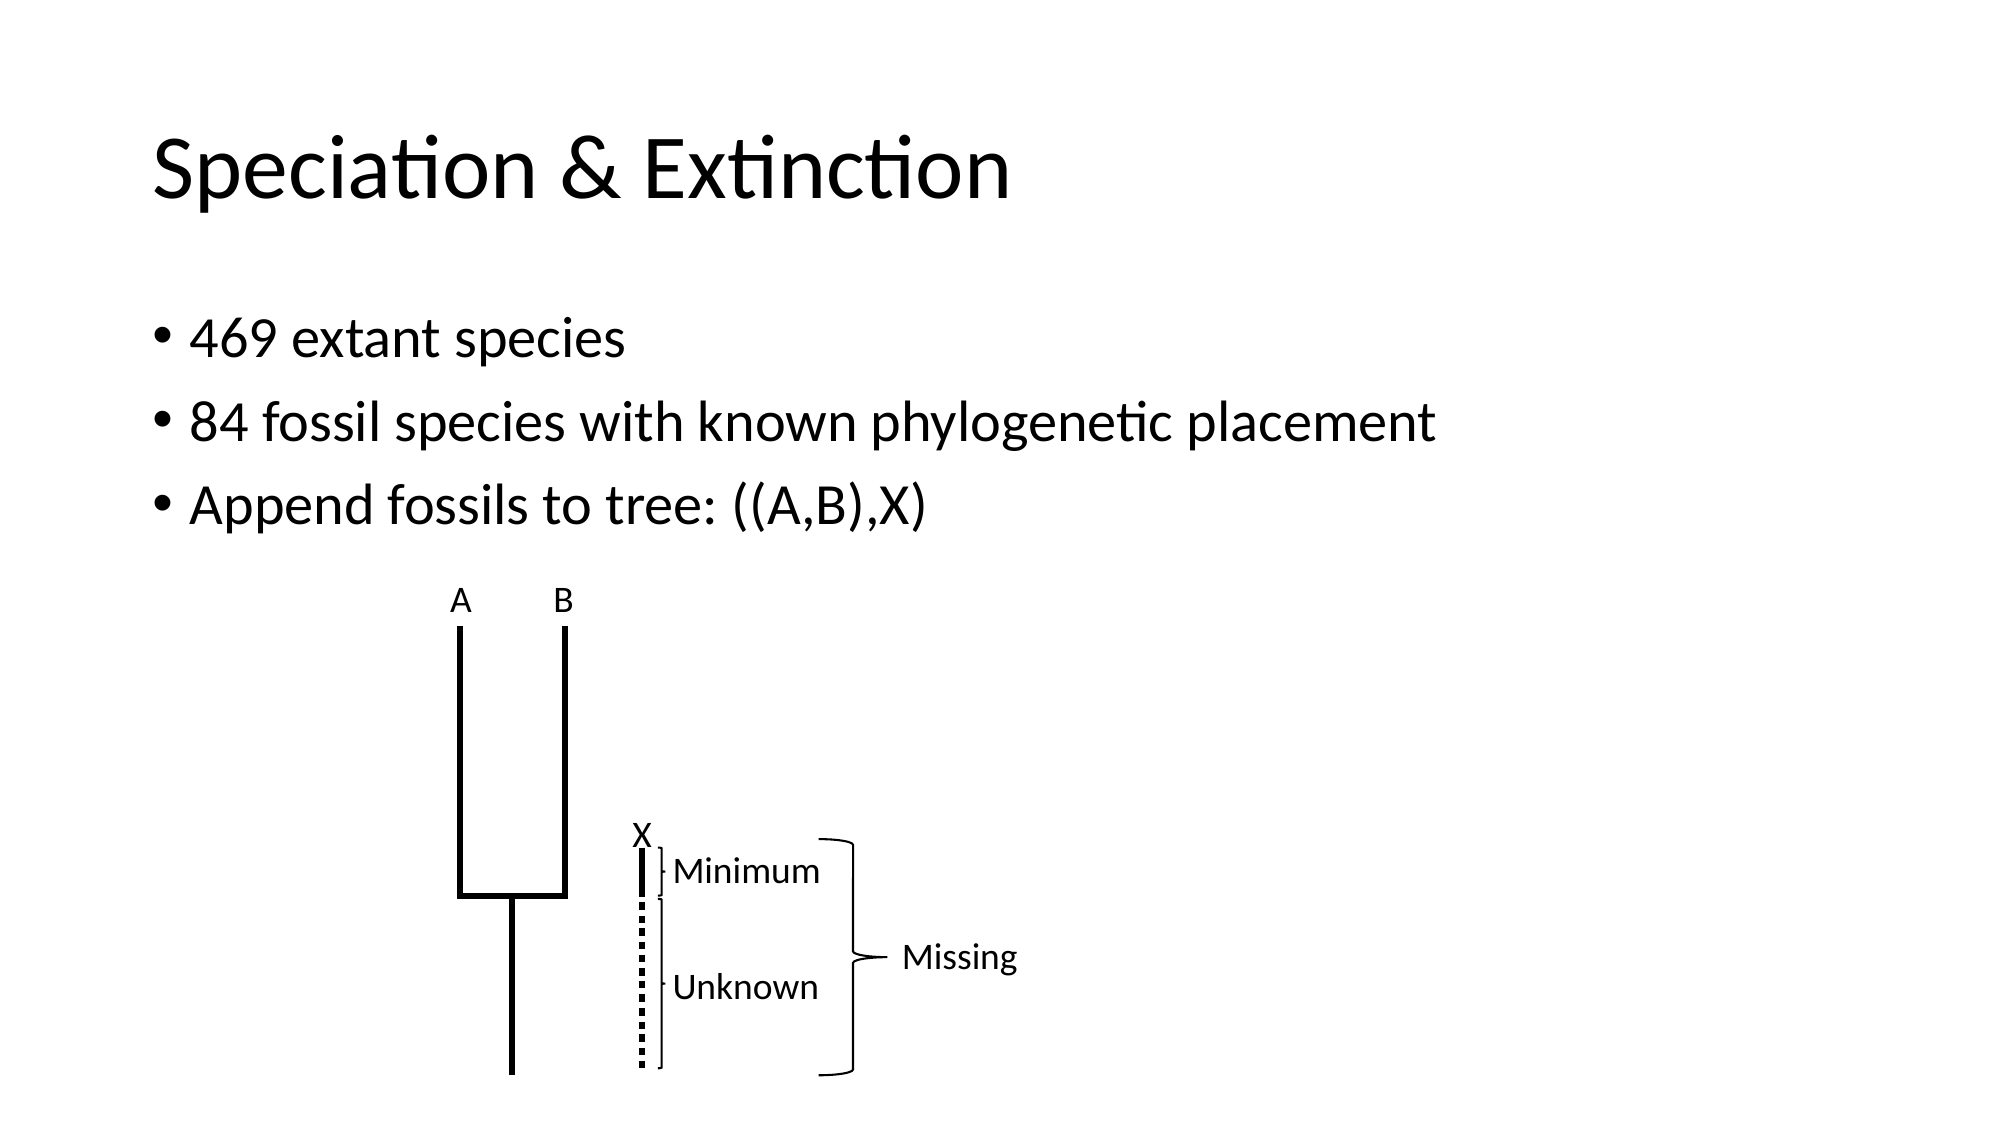

# Speciation & Extinction
469 extant species
84 fossil species with known phylogenetic placement
Append fossils to tree: ((A,B),X)
A
B
X
Minimum

Missing
Unknown